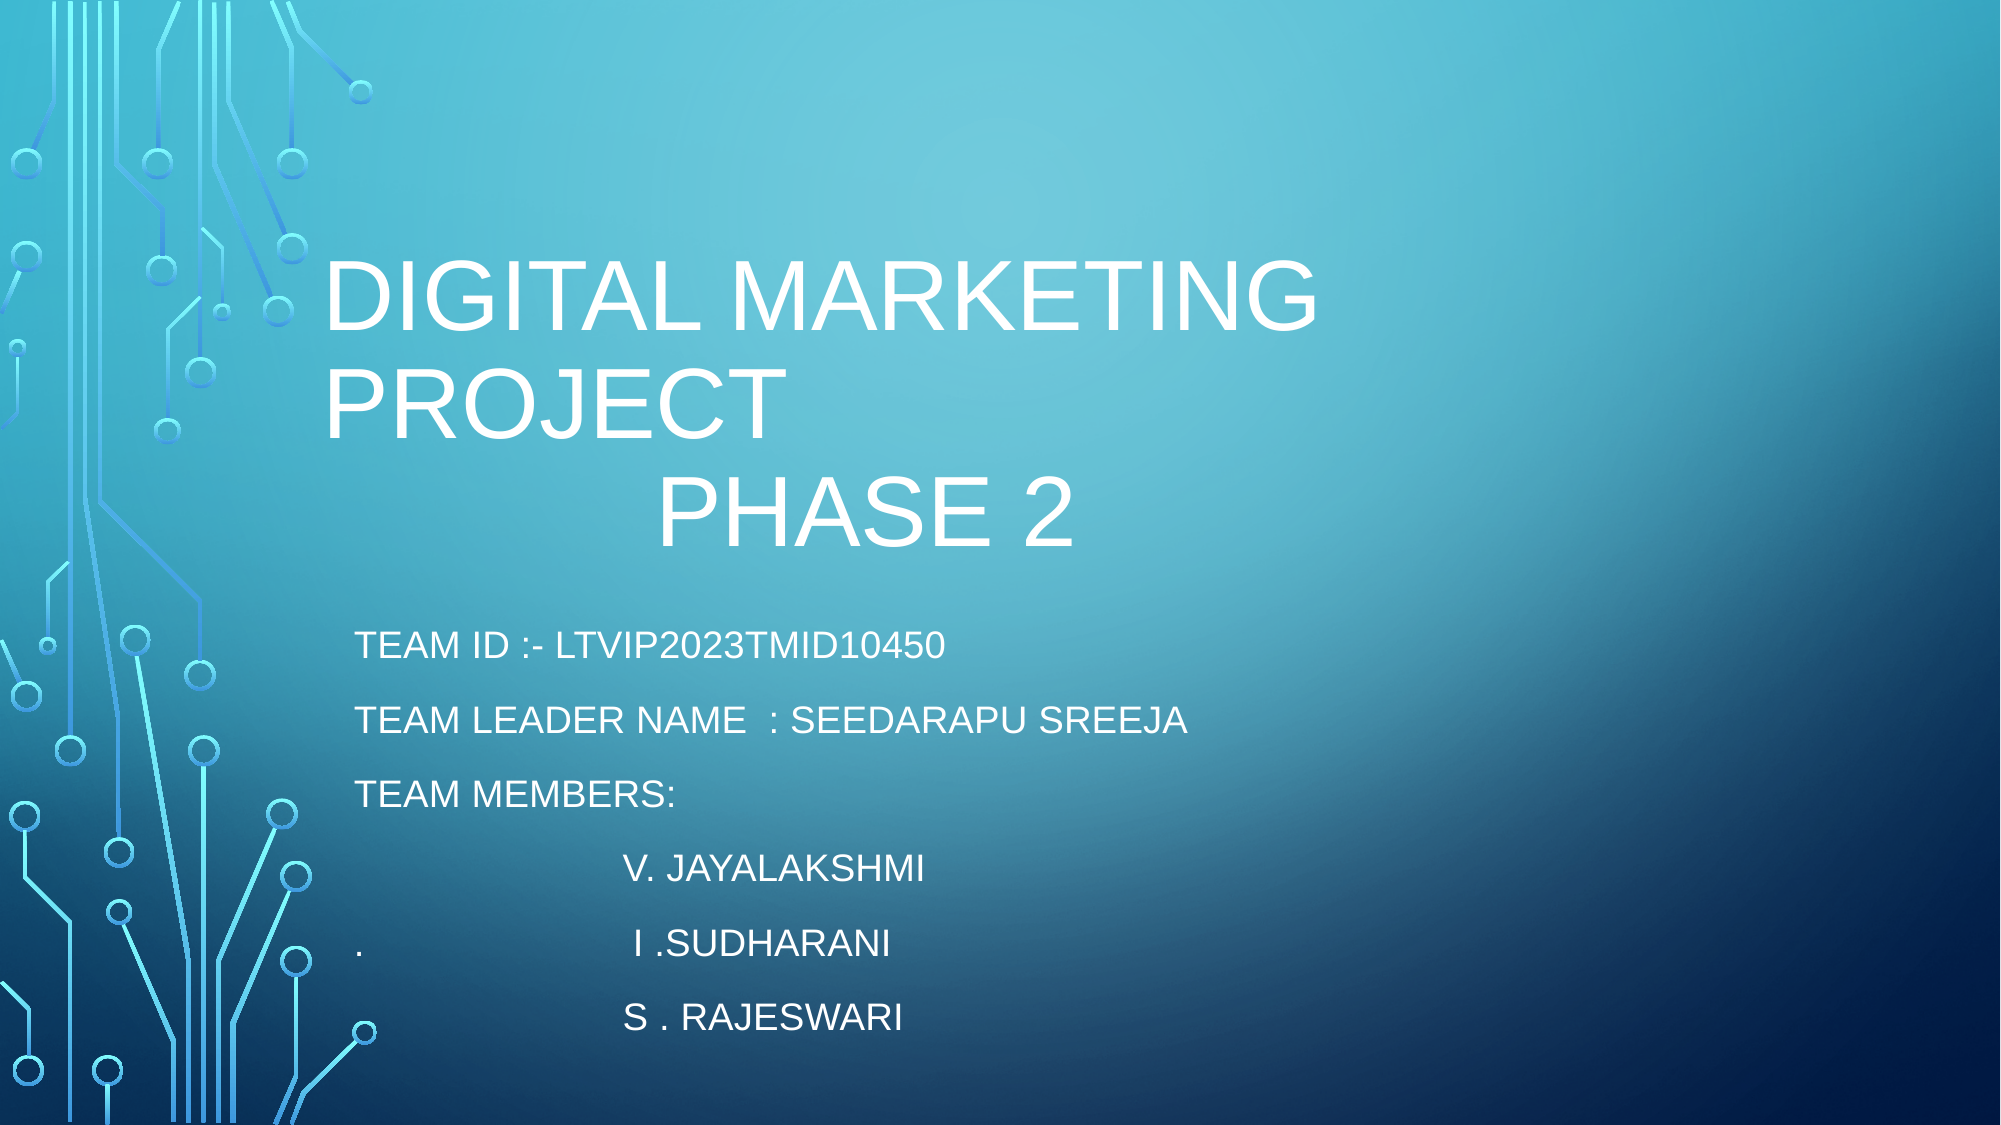

# Digital marketing project Phase 2
Team ID :- LTvIP2023TMID10450
Team leader name  : seedarapu sreeja
Team members:
                         v. Jayalakshmi
.                         I .sudharani
                         s . Rajeswari